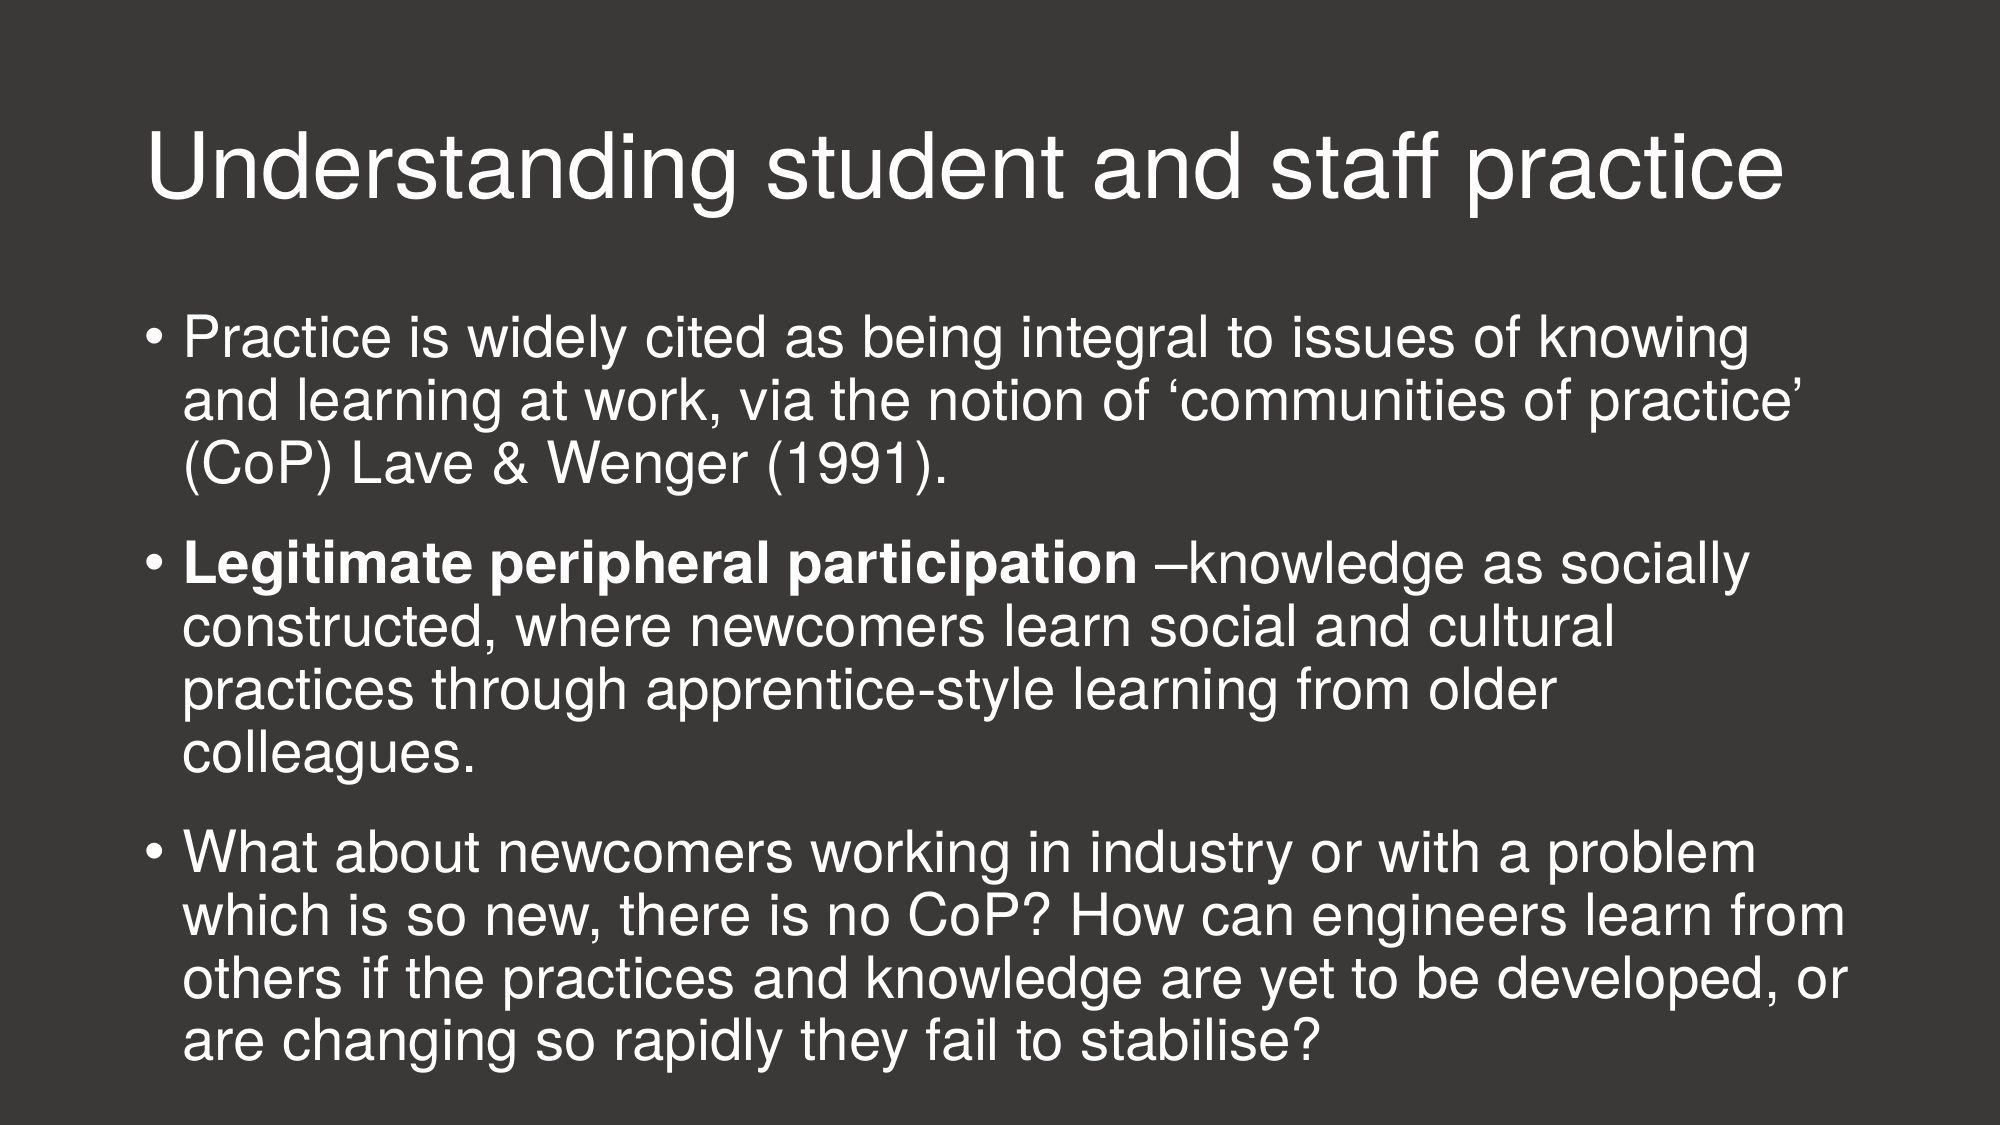

# Understanding student and staff practice
Practice is widely cited as being integral to issues of knowing and learning at work, via the notion of ‘communities of practice’ (CoP) Lave & Wenger (1991).
Legitimate peripheral participation –knowledge as socially constructed, where newcomers learn social and cultural practices through apprentice-style learning from older colleagues.
What about newcomers working in industry or with a problem which is so new, there is no CoP? How can engineers learn from others if the practices and knowledge are yet to be developed, or are changing so rapidly they fail to stabilise?